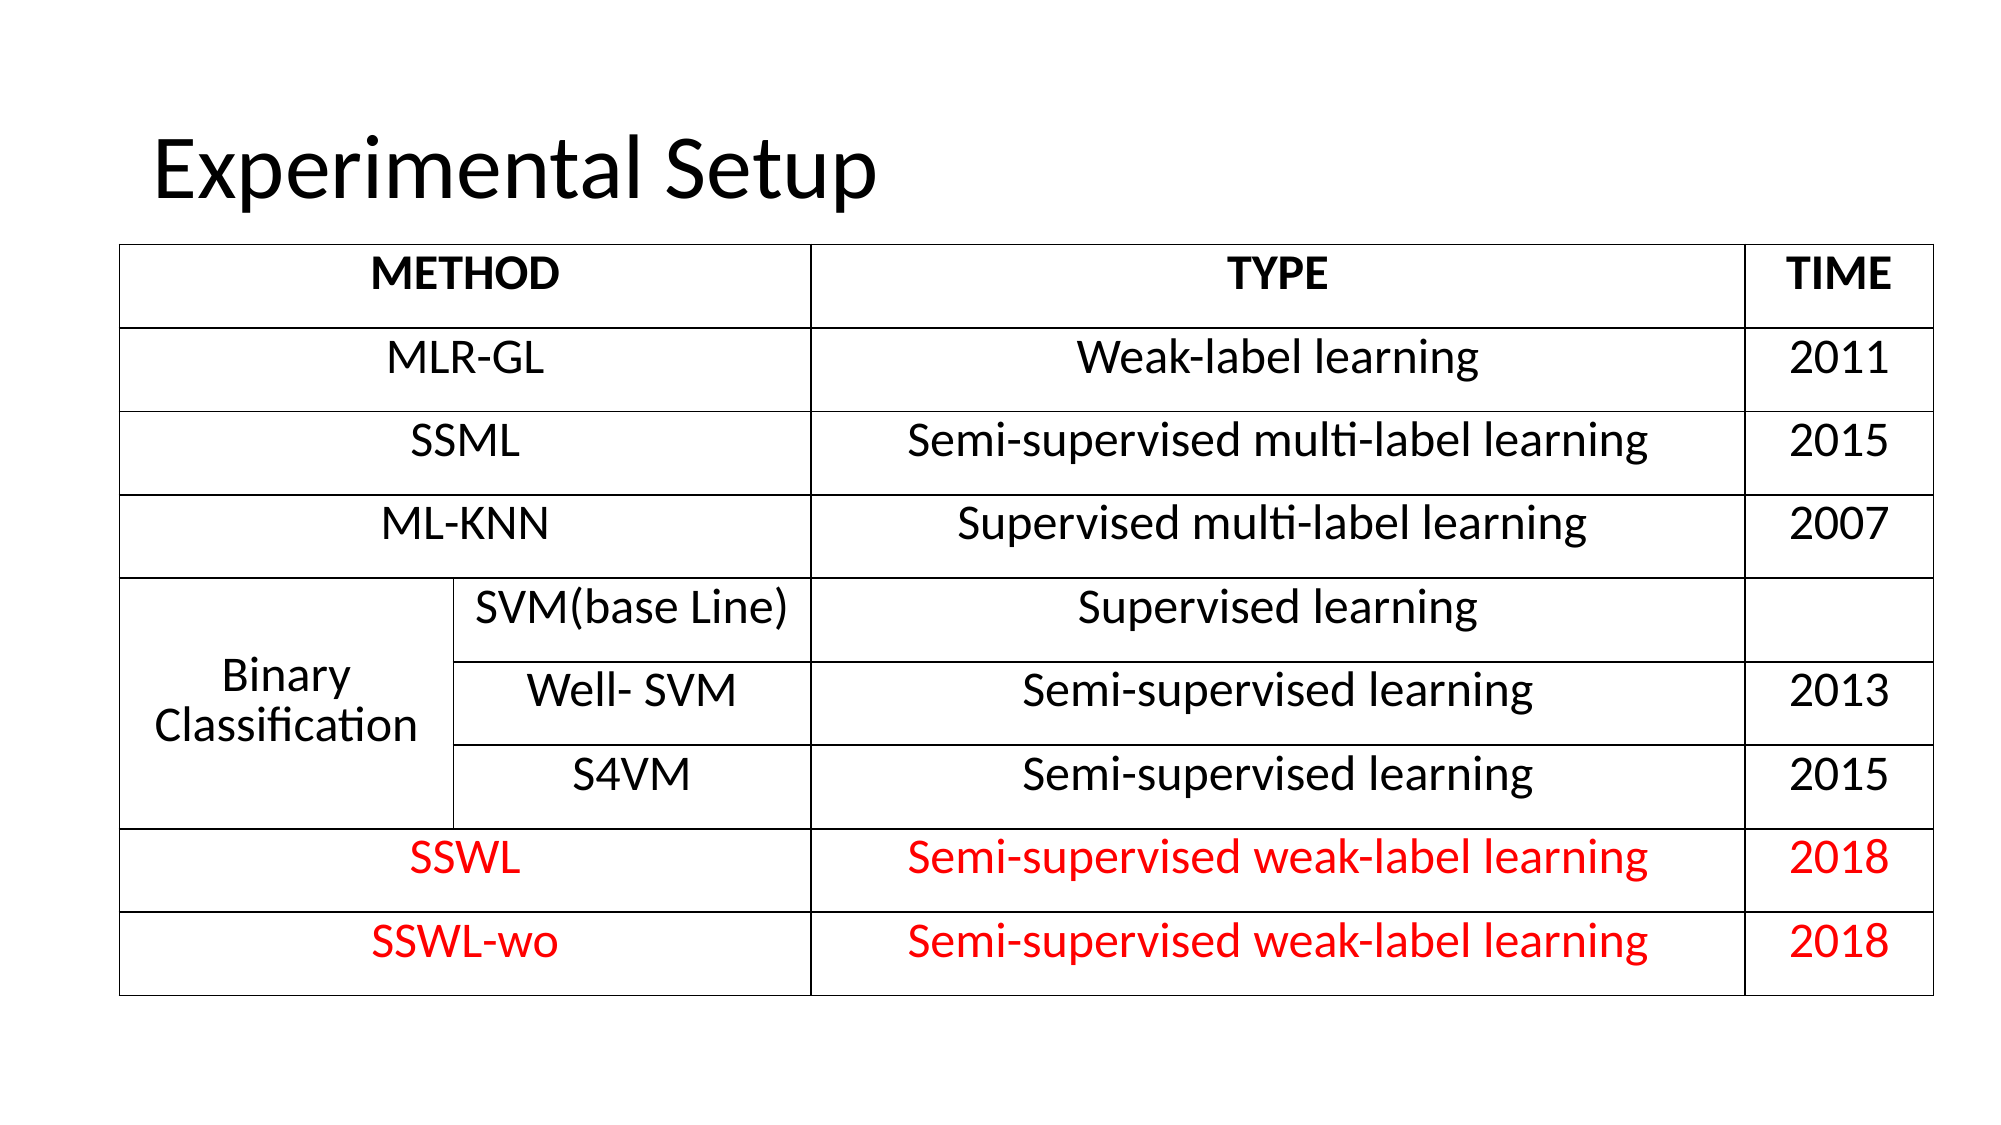

# Experimental Setup
| METHOD |  | TYPE | TIME |
| --- | --- | --- | --- |
| MLR-GL |  | Weak-label learning | 2011 |
| SSML |  | Semi-supervised multi-label learning | 2015 |
| ML-KNN |  | Supervised multi-label learning | 2007 |
| Binary Classification | SVM(base Line) | Supervised learning |  |
|  | Well- SVM | Semi-supervised learning | 2013 |
|  | S4VM | Semi-supervised learning | 2015 |
| SSWL |  | Semi-supervised weak-label learning | 2018 |
| SSWL-wo |  | Semi-supervised weak-label learning | 2018 |